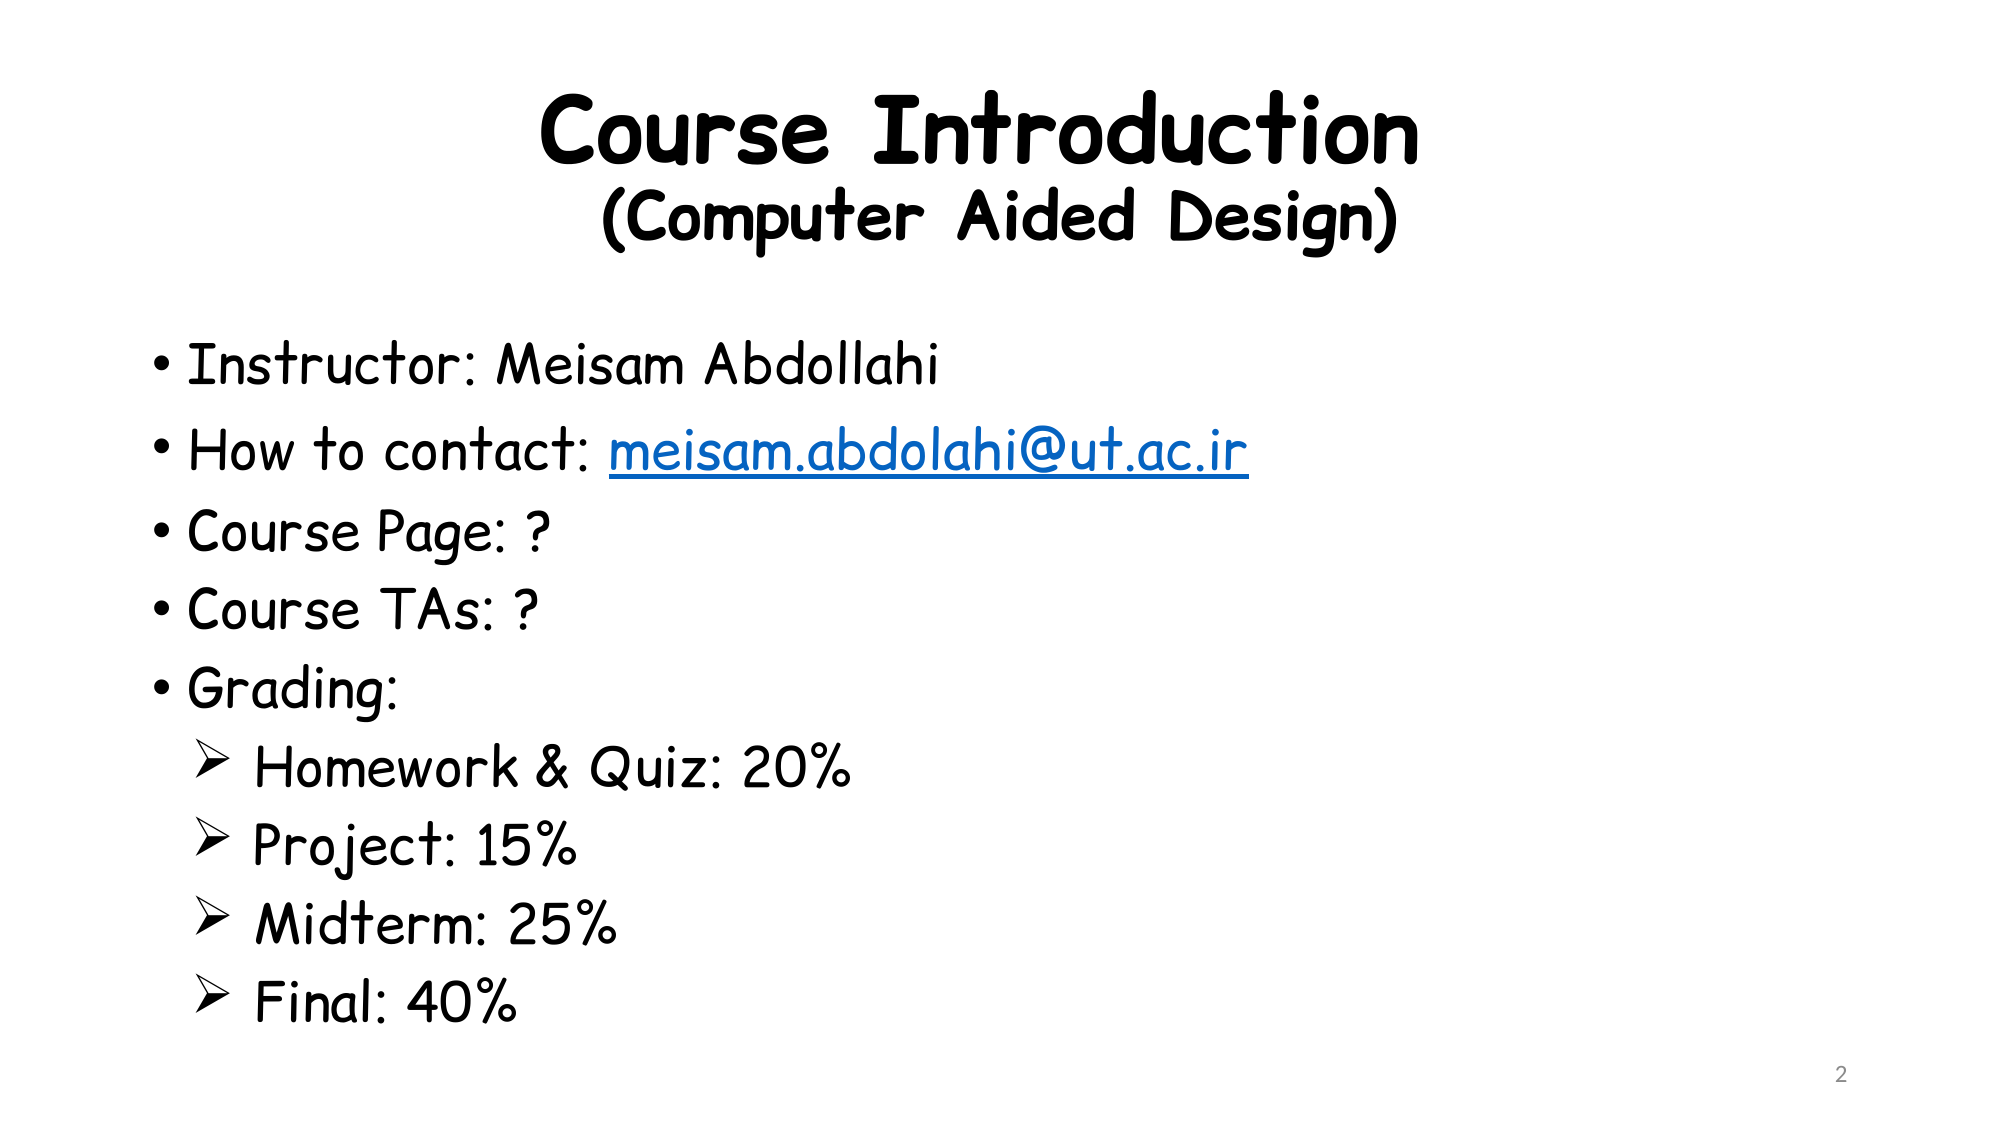

# Course Introduction (Computer Aided Design)
Instructor: Meisam Abdollahi
How to contact: meisam.abdolahi@ut.ac.ir
Course Page: ?
Course TAs: ?
Grading:
 Homework & Quiz: 20%
 Project: 15%
 Midterm: 25%
 Final: 40%

2